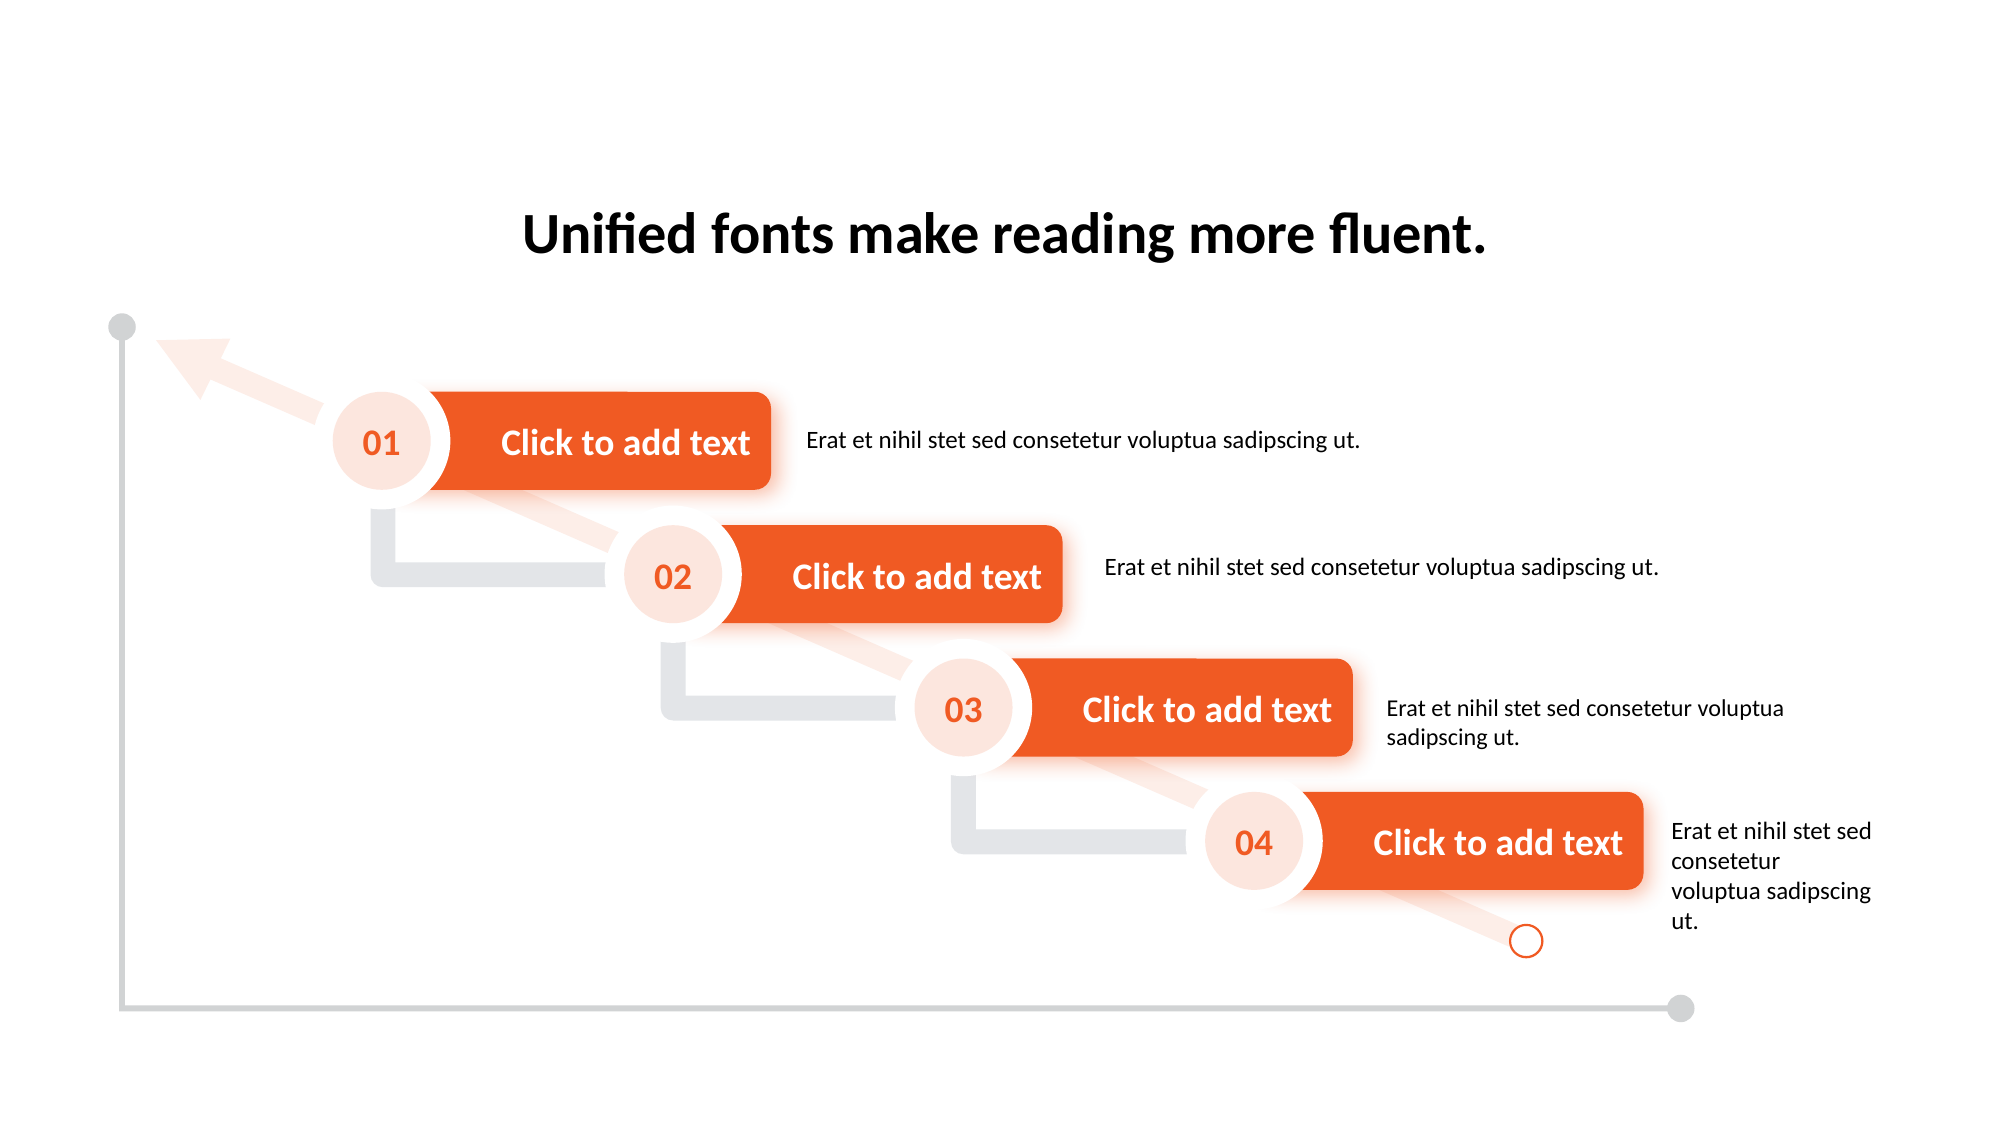

Unified fonts make reading more fluent.

01
Click to add text
Erat et nihil stet sed consetetur voluptua sadipscing ut.

Click to add text
02
Erat et nihil stet sed consetetur voluptua sadipscing ut.

03
Click to add text
Erat et nihil stet sed consetetur voluptua sadipscing ut.

04
Click to add text
Erat et nihil stet sed consetetur voluptua sadipscing ut.